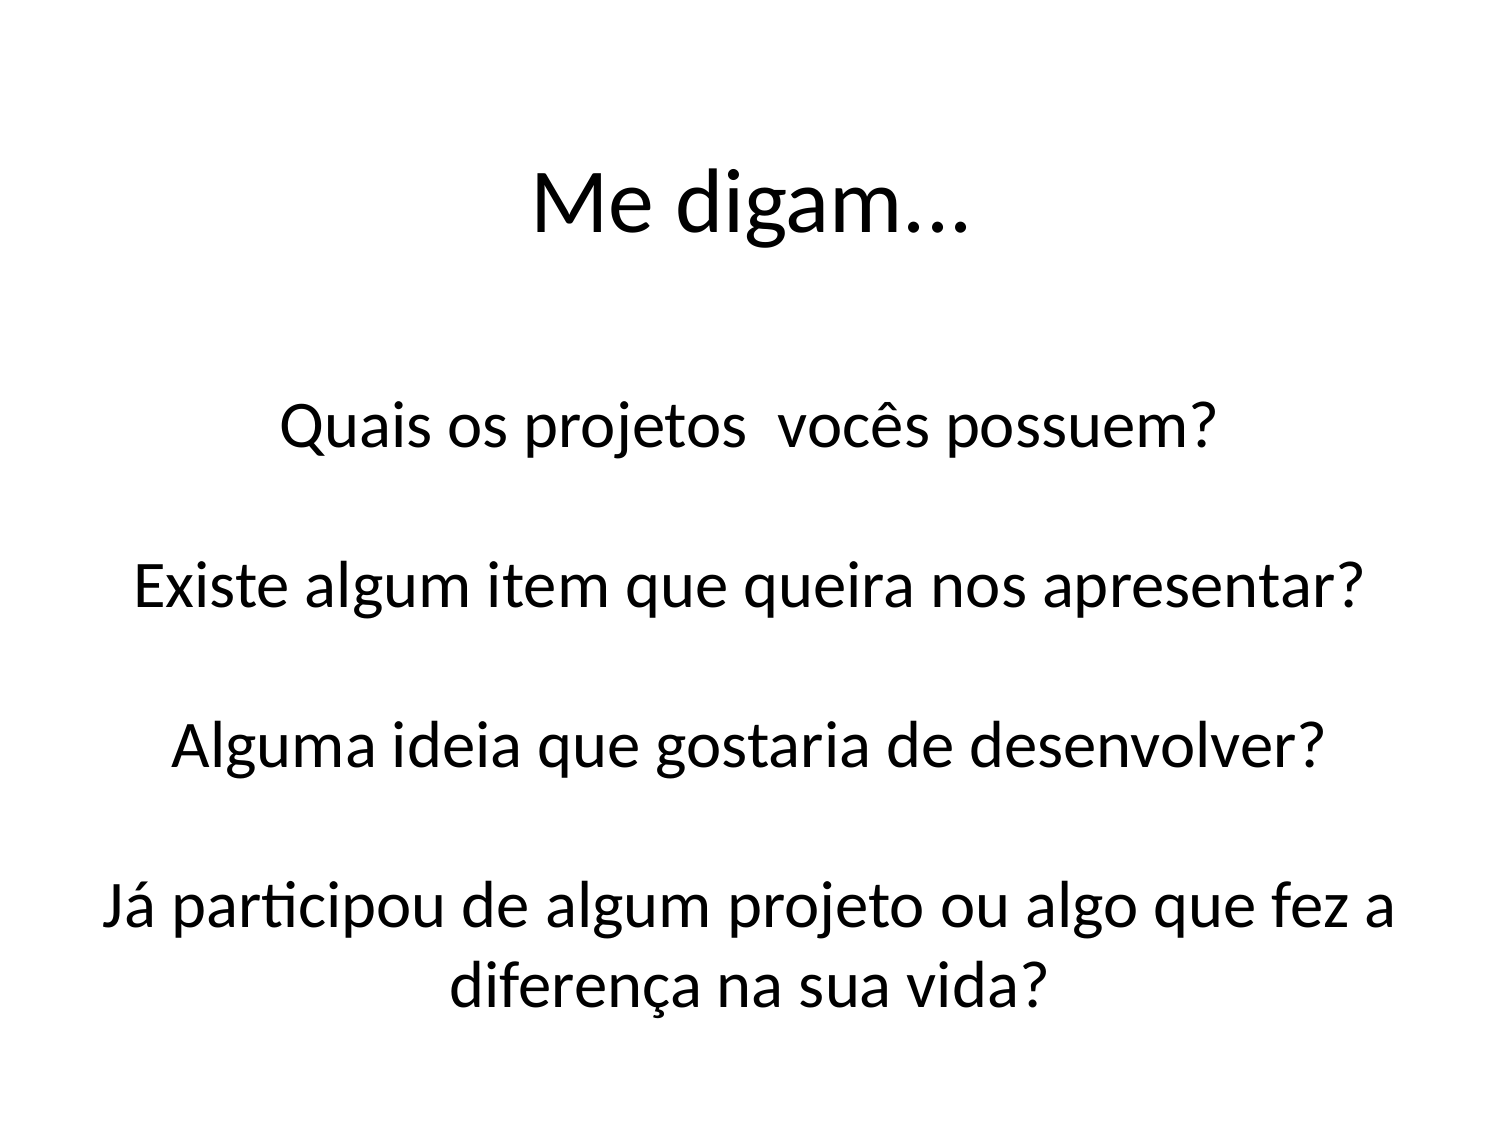

# Me digam...
Quais os projetos  vocês possuem?

Existe algum item que queira nos apresentar?

Alguma ideia que gostaria de desenvolver?

Já participou de algum projeto ou algo que fez a diferença na sua vida?